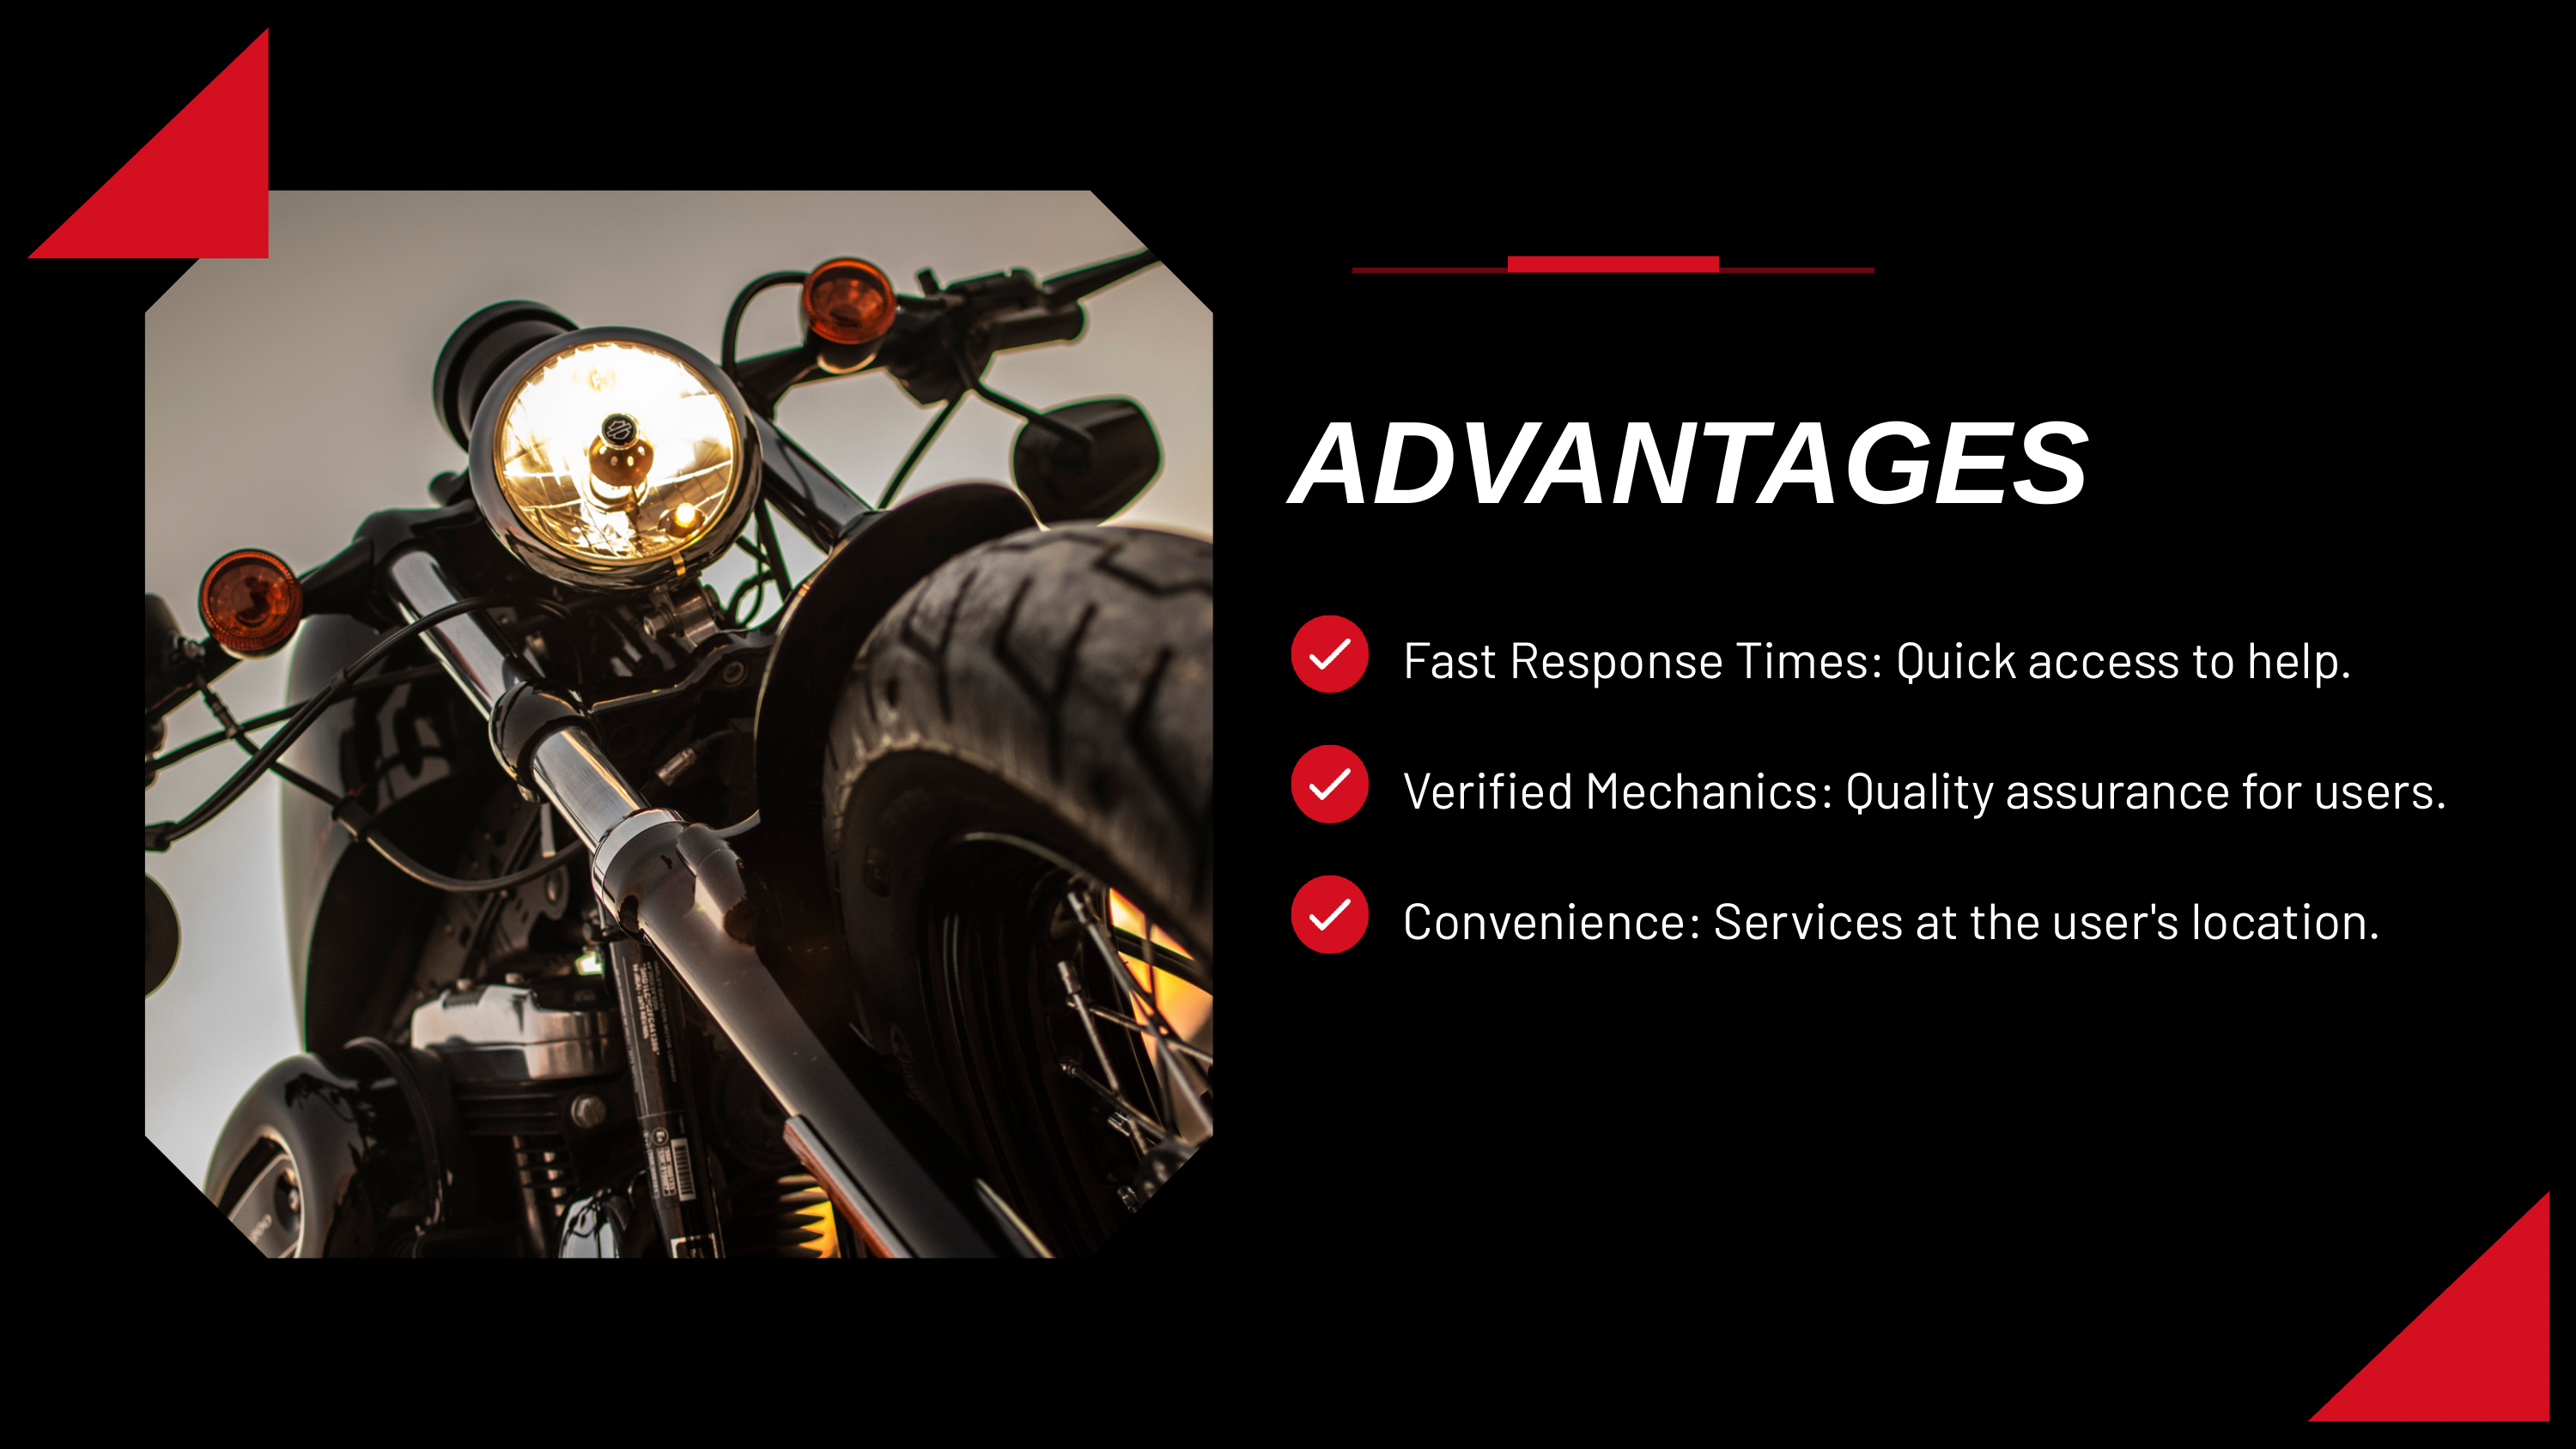

ADVANTAGES
Fast Response Times: Quick access to help.

Verified Mechanics: Quality assurance for users.

Convenience: Services at the user's location.